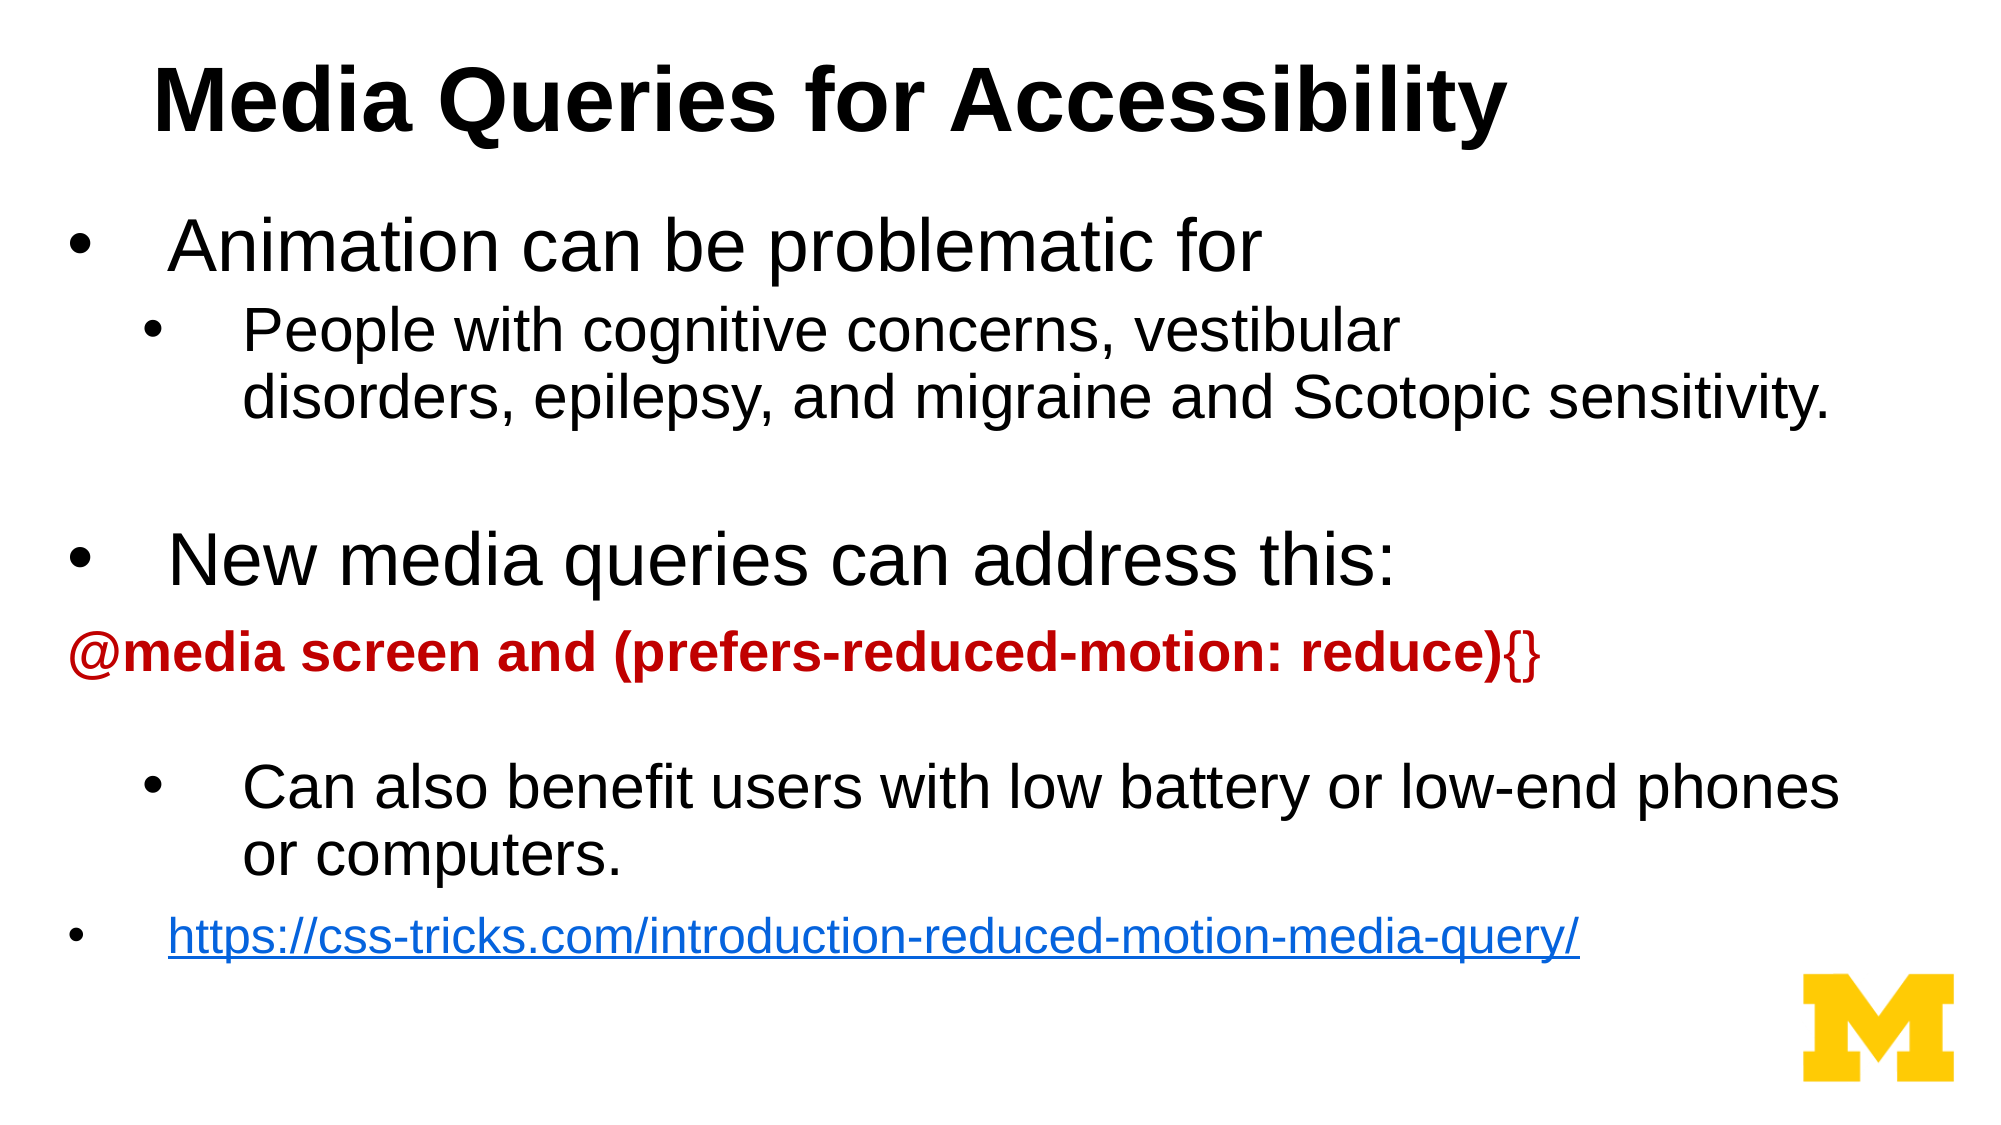

# Media Queries for Accessibility
Animation can be problematic for
People with cognitive concerns, vestibular disorders, epilepsy, and migraine and Scotopic sensitivity.
New media queries can address this:
@media screen and (prefers-reduced-motion: reduce){}
Can also benefit users with low battery or low-end phones or computers.
https://css-tricks.com/introduction-reduced-motion-media-query/